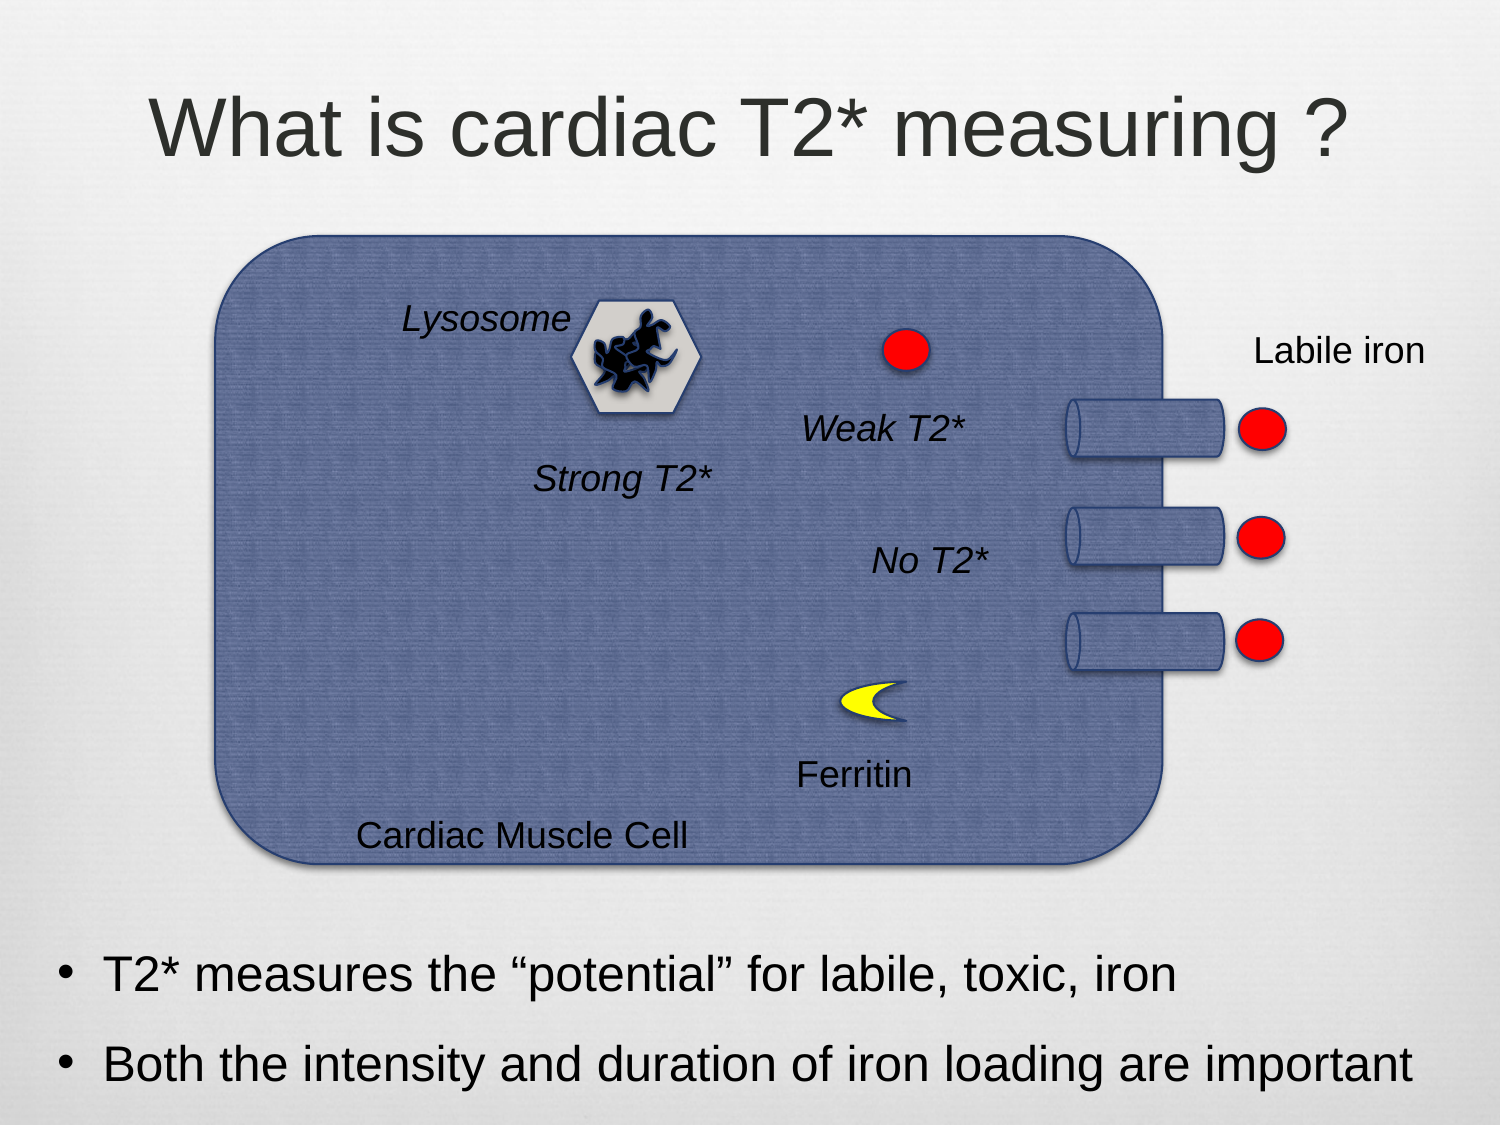

# What is cardiac T2* measuring ?

Lysosome

Labile iron

Weak T2*

Strong T2*

No T2*

Ferritin
Cardiac Muscle Cell
  T2* measures the “potential” for labile, toxic, iron
  Both the intensity and duration of iron loading are important